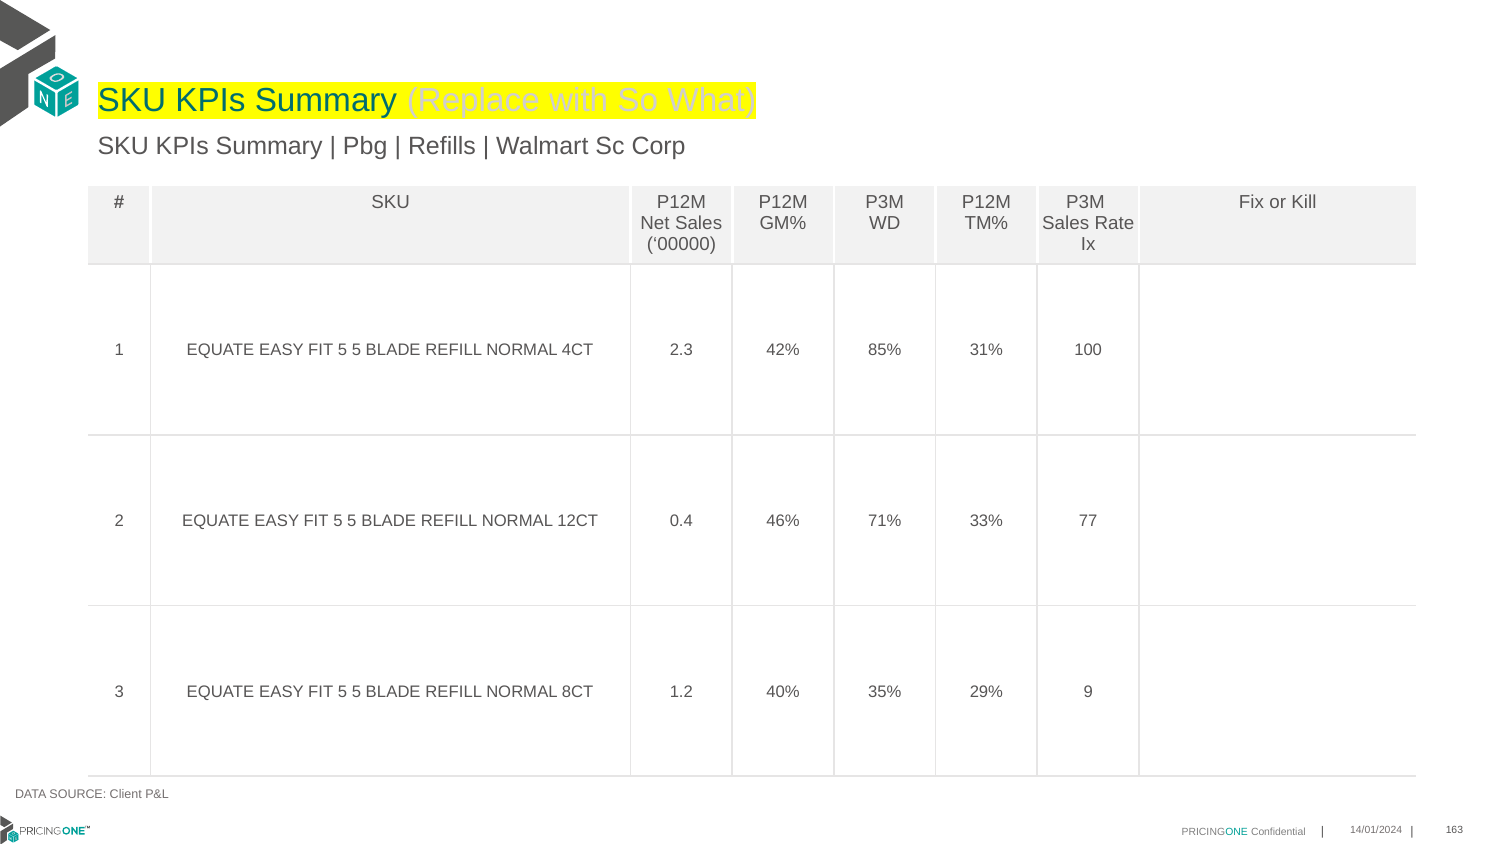

# SKU KPIs Summary (Replace with So What)
SKU KPIs Summary | Pbg | Refills | Walmart Sc Corp
| # | SKU | P12M Net Sales (‘00000) | P12M GM% | P3M WD | P12M TM% | P3M Sales Rate Ix | Fix or Kill |
| --- | --- | --- | --- | --- | --- | --- | --- |
| 1 | EQUATE EASY FIT 5 5 BLADE REFILL NORMAL 4CT | 2.3 | 42% | 85% | 31% | 100 |  |
| 2 | EQUATE EASY FIT 5 5 BLADE REFILL NORMAL 12CT | 0.4 | 46% | 71% | 33% | 77 |  |
| 3 | EQUATE EASY FIT 5 5 BLADE REFILL NORMAL 8CT | 1.2 | 40% | 35% | 29% | 9 |  |
DATA SOURCE: Client P&L

14/01/2024
163